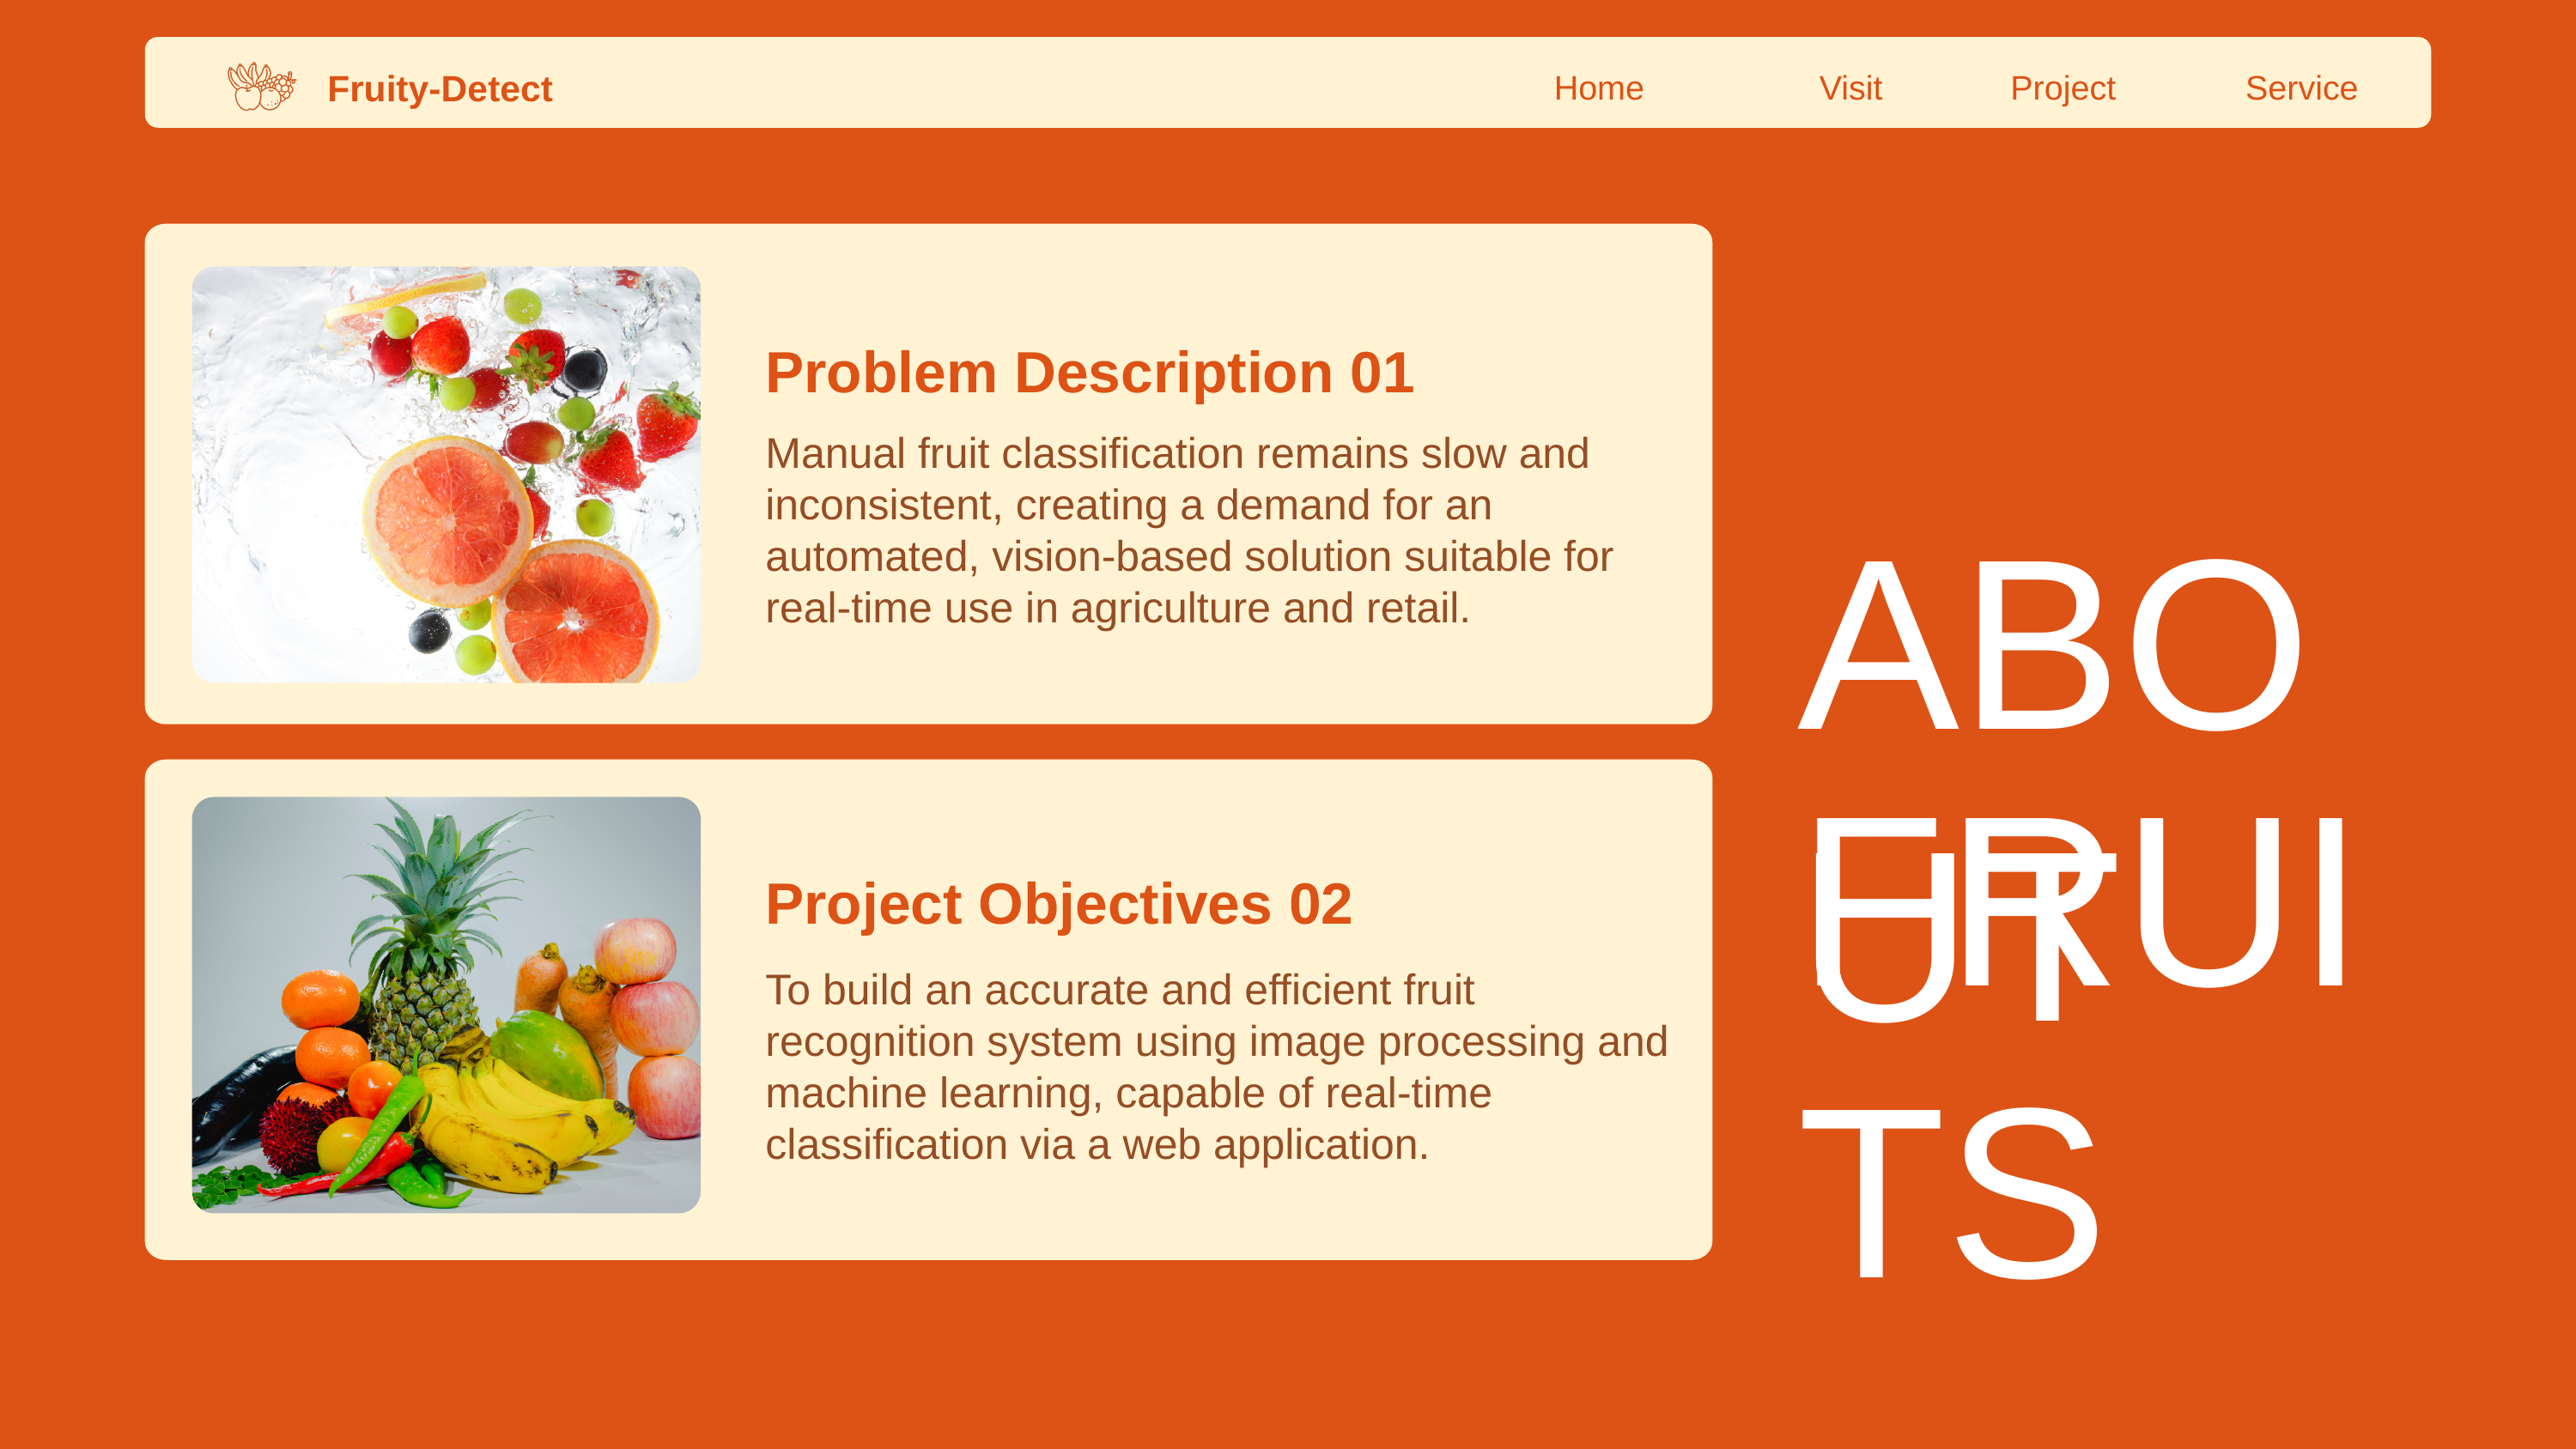

Ingoude Company
Home
Visit
Project
Service
Fruity-Detect
Home
Visit
Project
Service

Problem Description 01
Manual fruit classification remains slow and inconsistent, creating a demand for an automated, vision-based solution suitable for
real-time use in agriculture and retail.
ABOUT
FRUITS

Project Objectives 02
To build an accurate and efficient fruit recognition system using image processing and machine learning, capable of real-time classification via a web application.